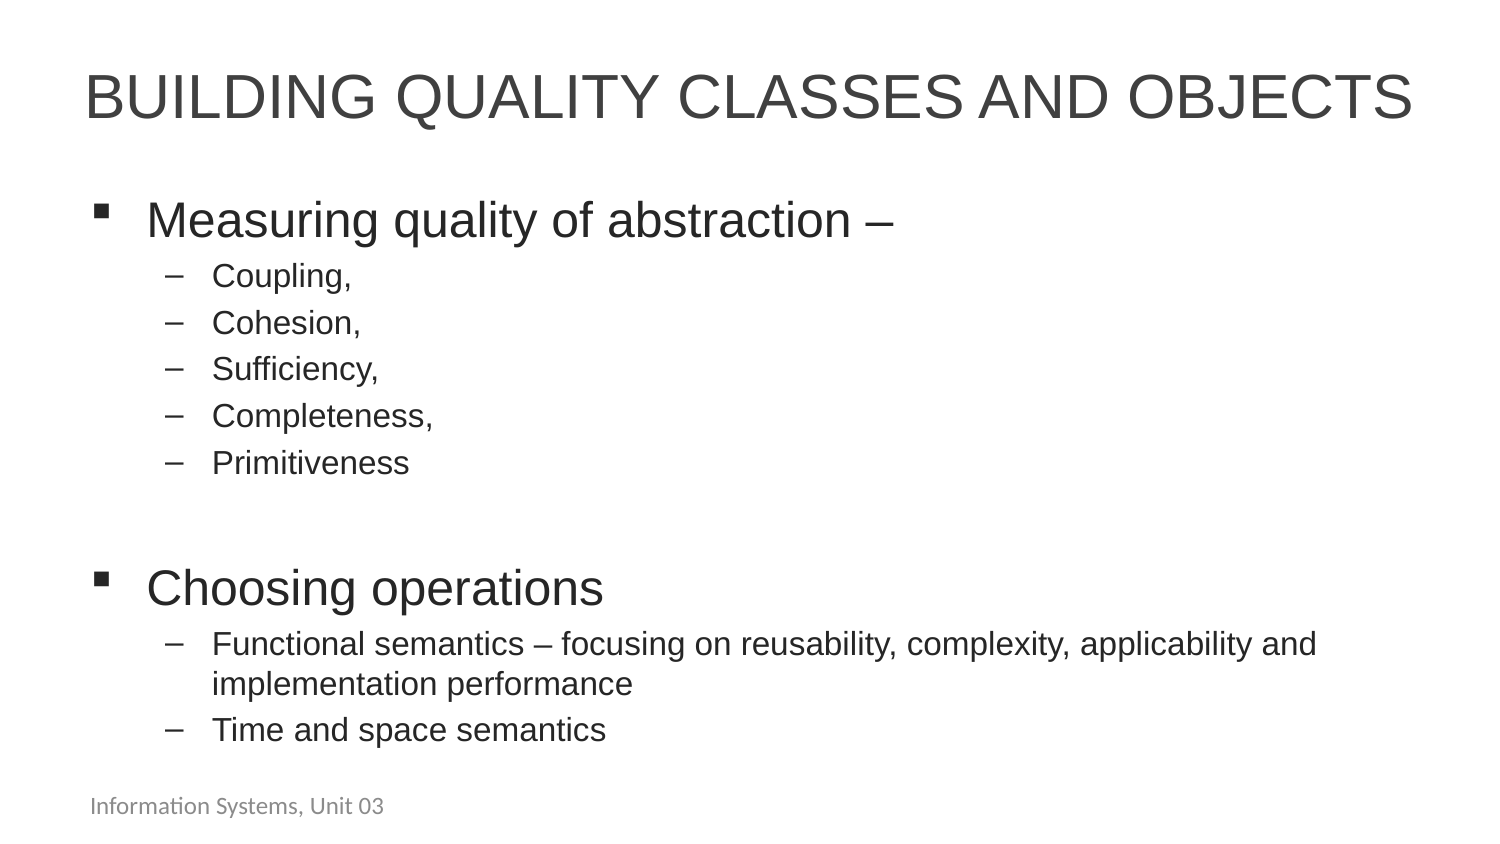

# Building quality classes and objects
Measuring quality of abstraction –
Coupling,
Cohesion,
Sufficiency,
Completeness,
Primitiveness

Choosing operations
Functional semantics – focusing on reusability, complexity, applicability and implementation performance
Time and space semantics
Information Systems, Unit 03
22